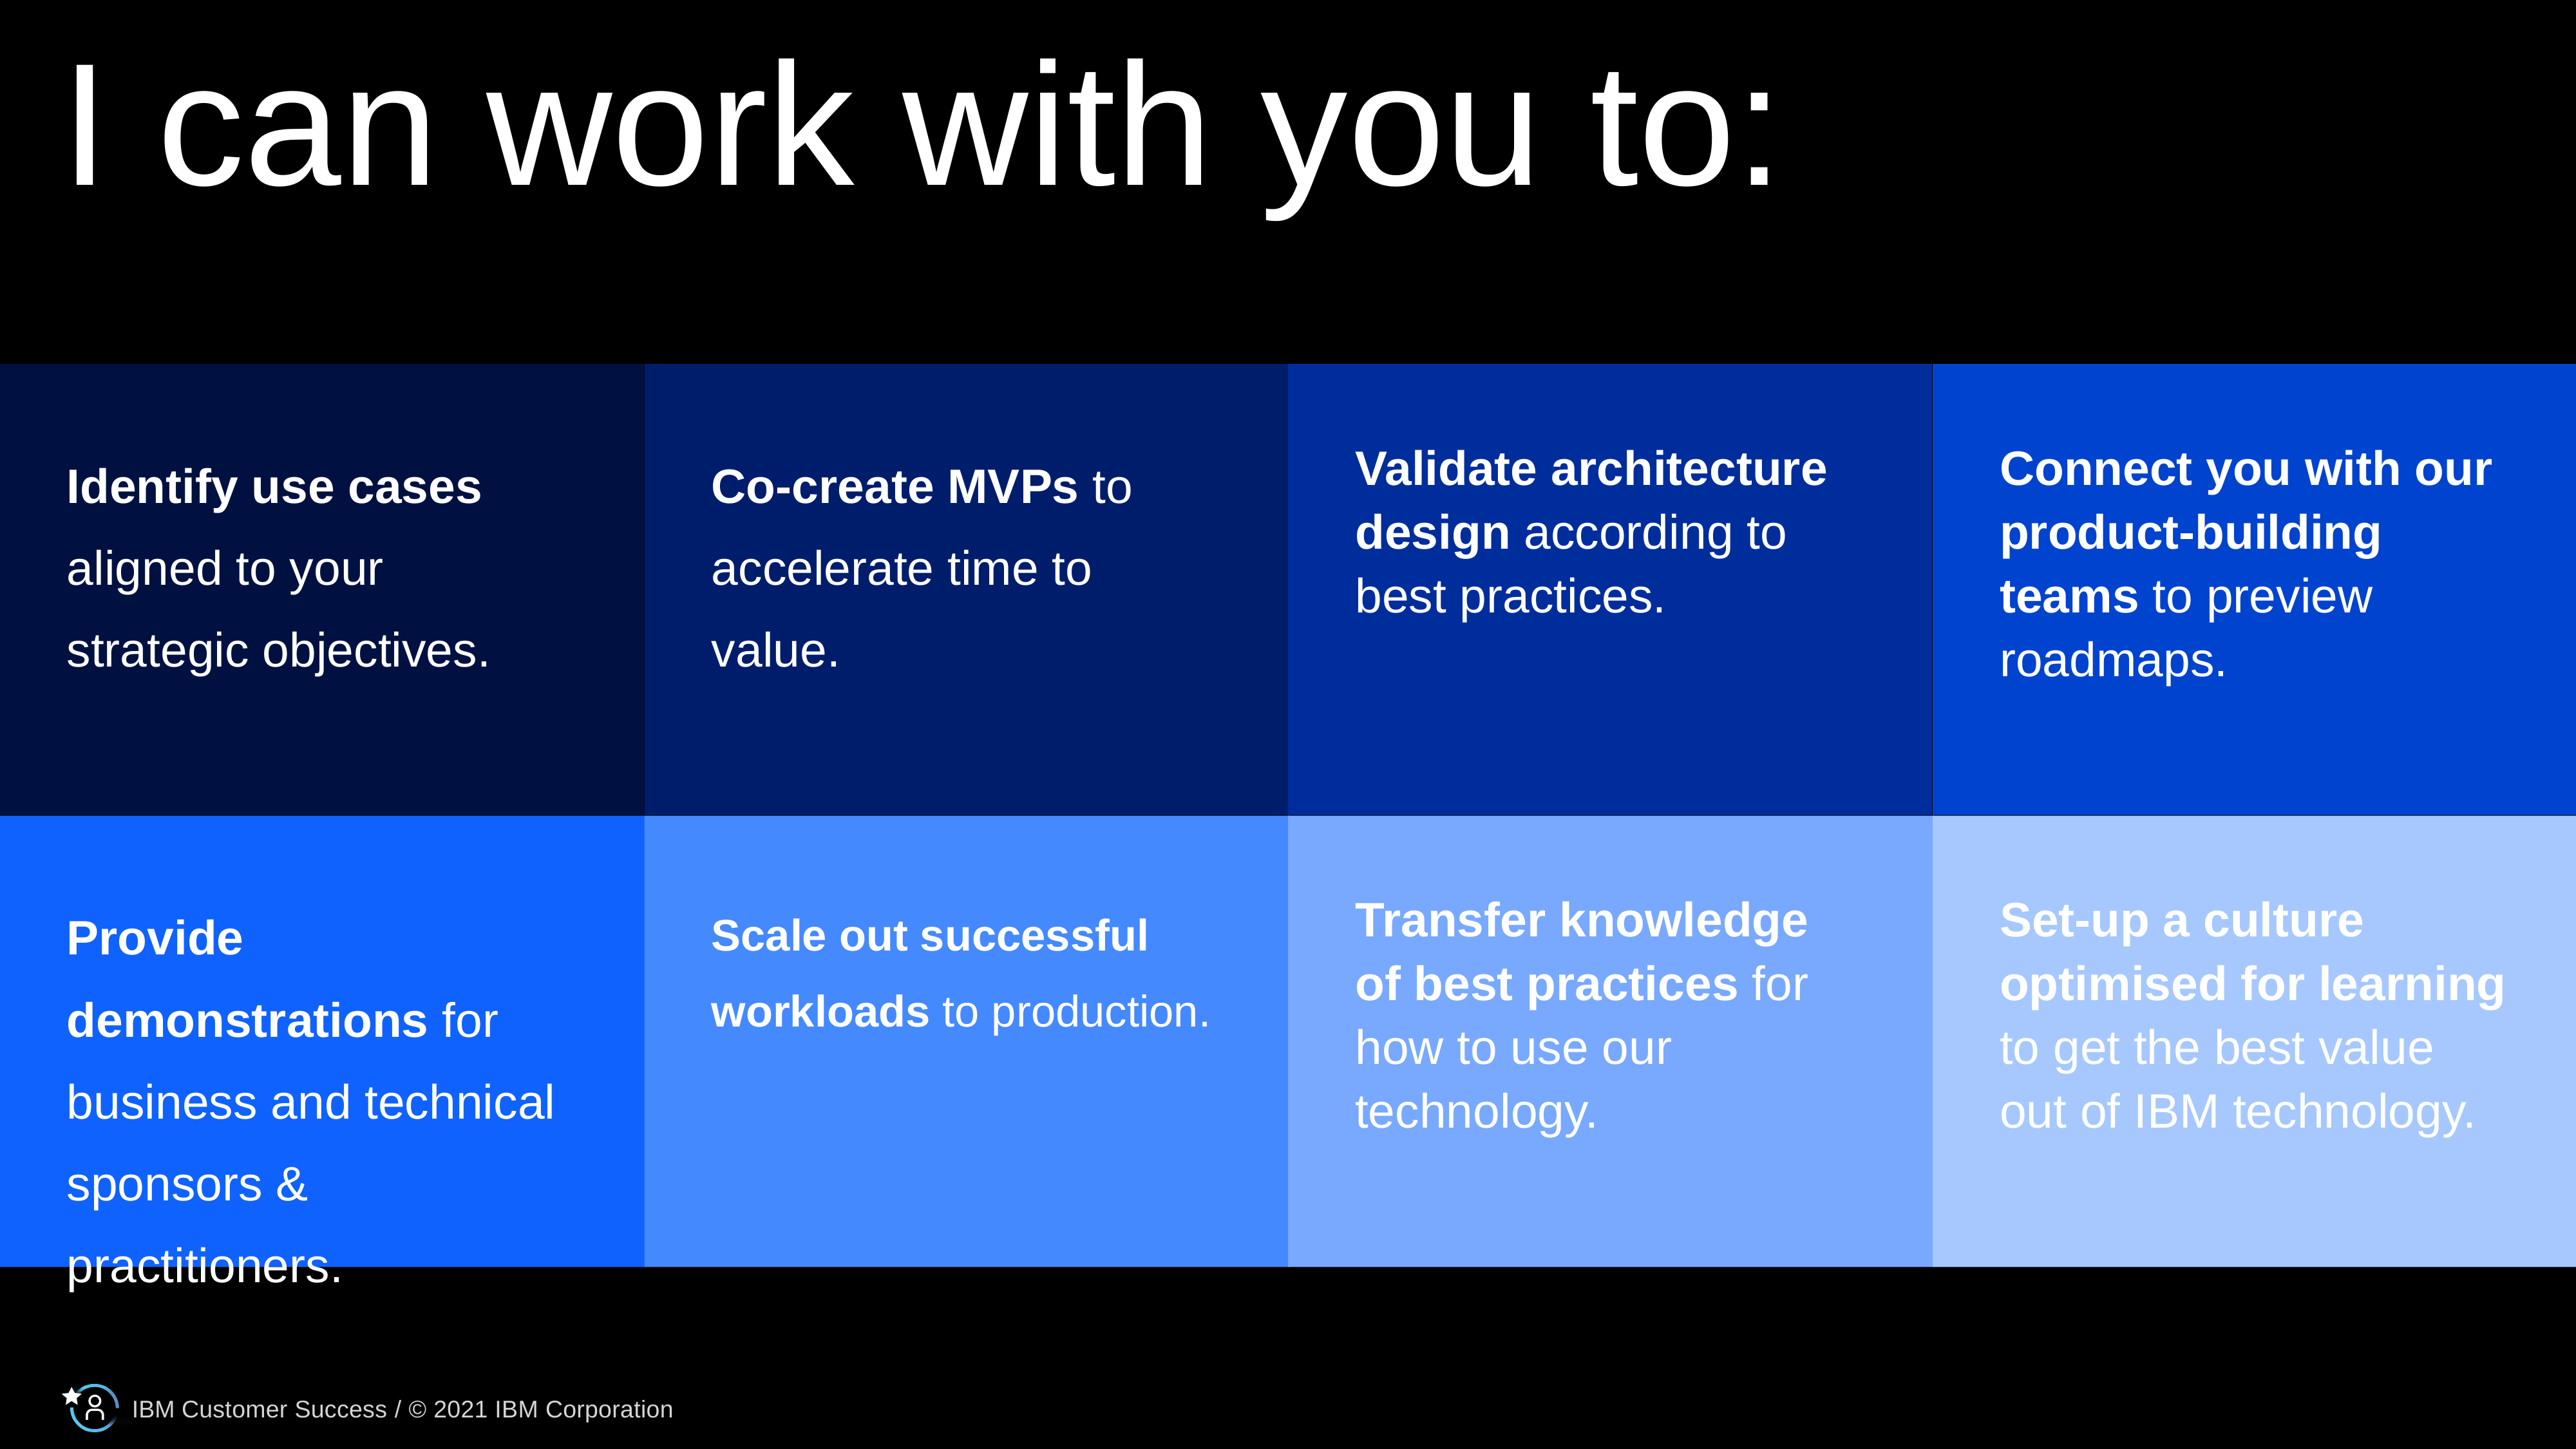

I can work with you to:
Co-create MVPs to accelerate time to value.
Validate architecture design according to best practices.
Identify use cases aligned to your strategic objectives.
Connect you with our product-building teams to preview roadmaps.
Scale out successful workloads to production.
Transfer knowledge of best practices for how to use our technology.
Provide demonstrations for business and technical sponsors & practitioners.
Set-up a culture optimised for learning to get the best value out of IBM technology.
5